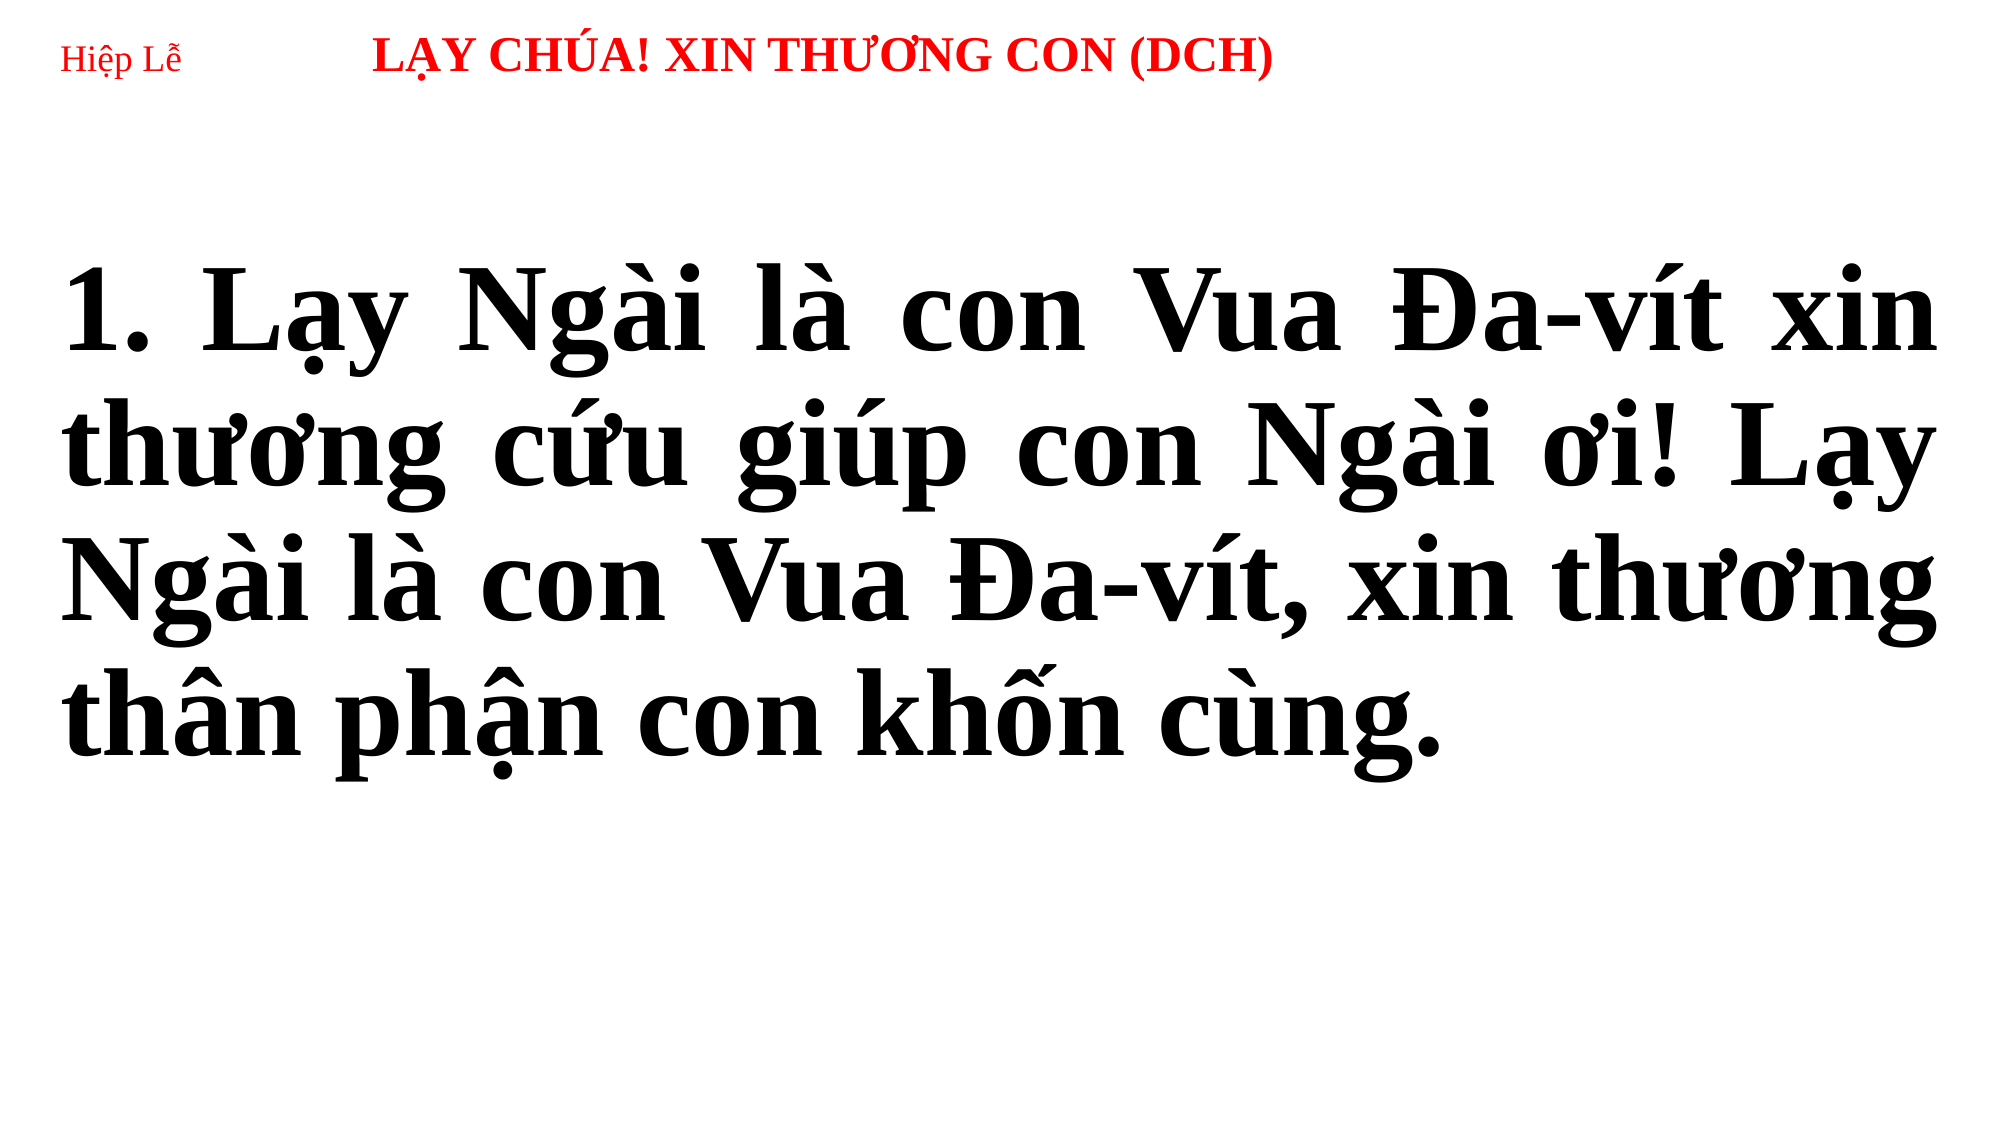

# Hiệp Lễ                    LẠY CHÚA! XIN THƯƠNG CON (DCH)
1. Lạy Ngài là con Vua Đa-vít xin thương cứu giúp con Ngài ơi! Lạy Ngài là con Vua Đa-vít, xin thương thân phận con khốn cùng.